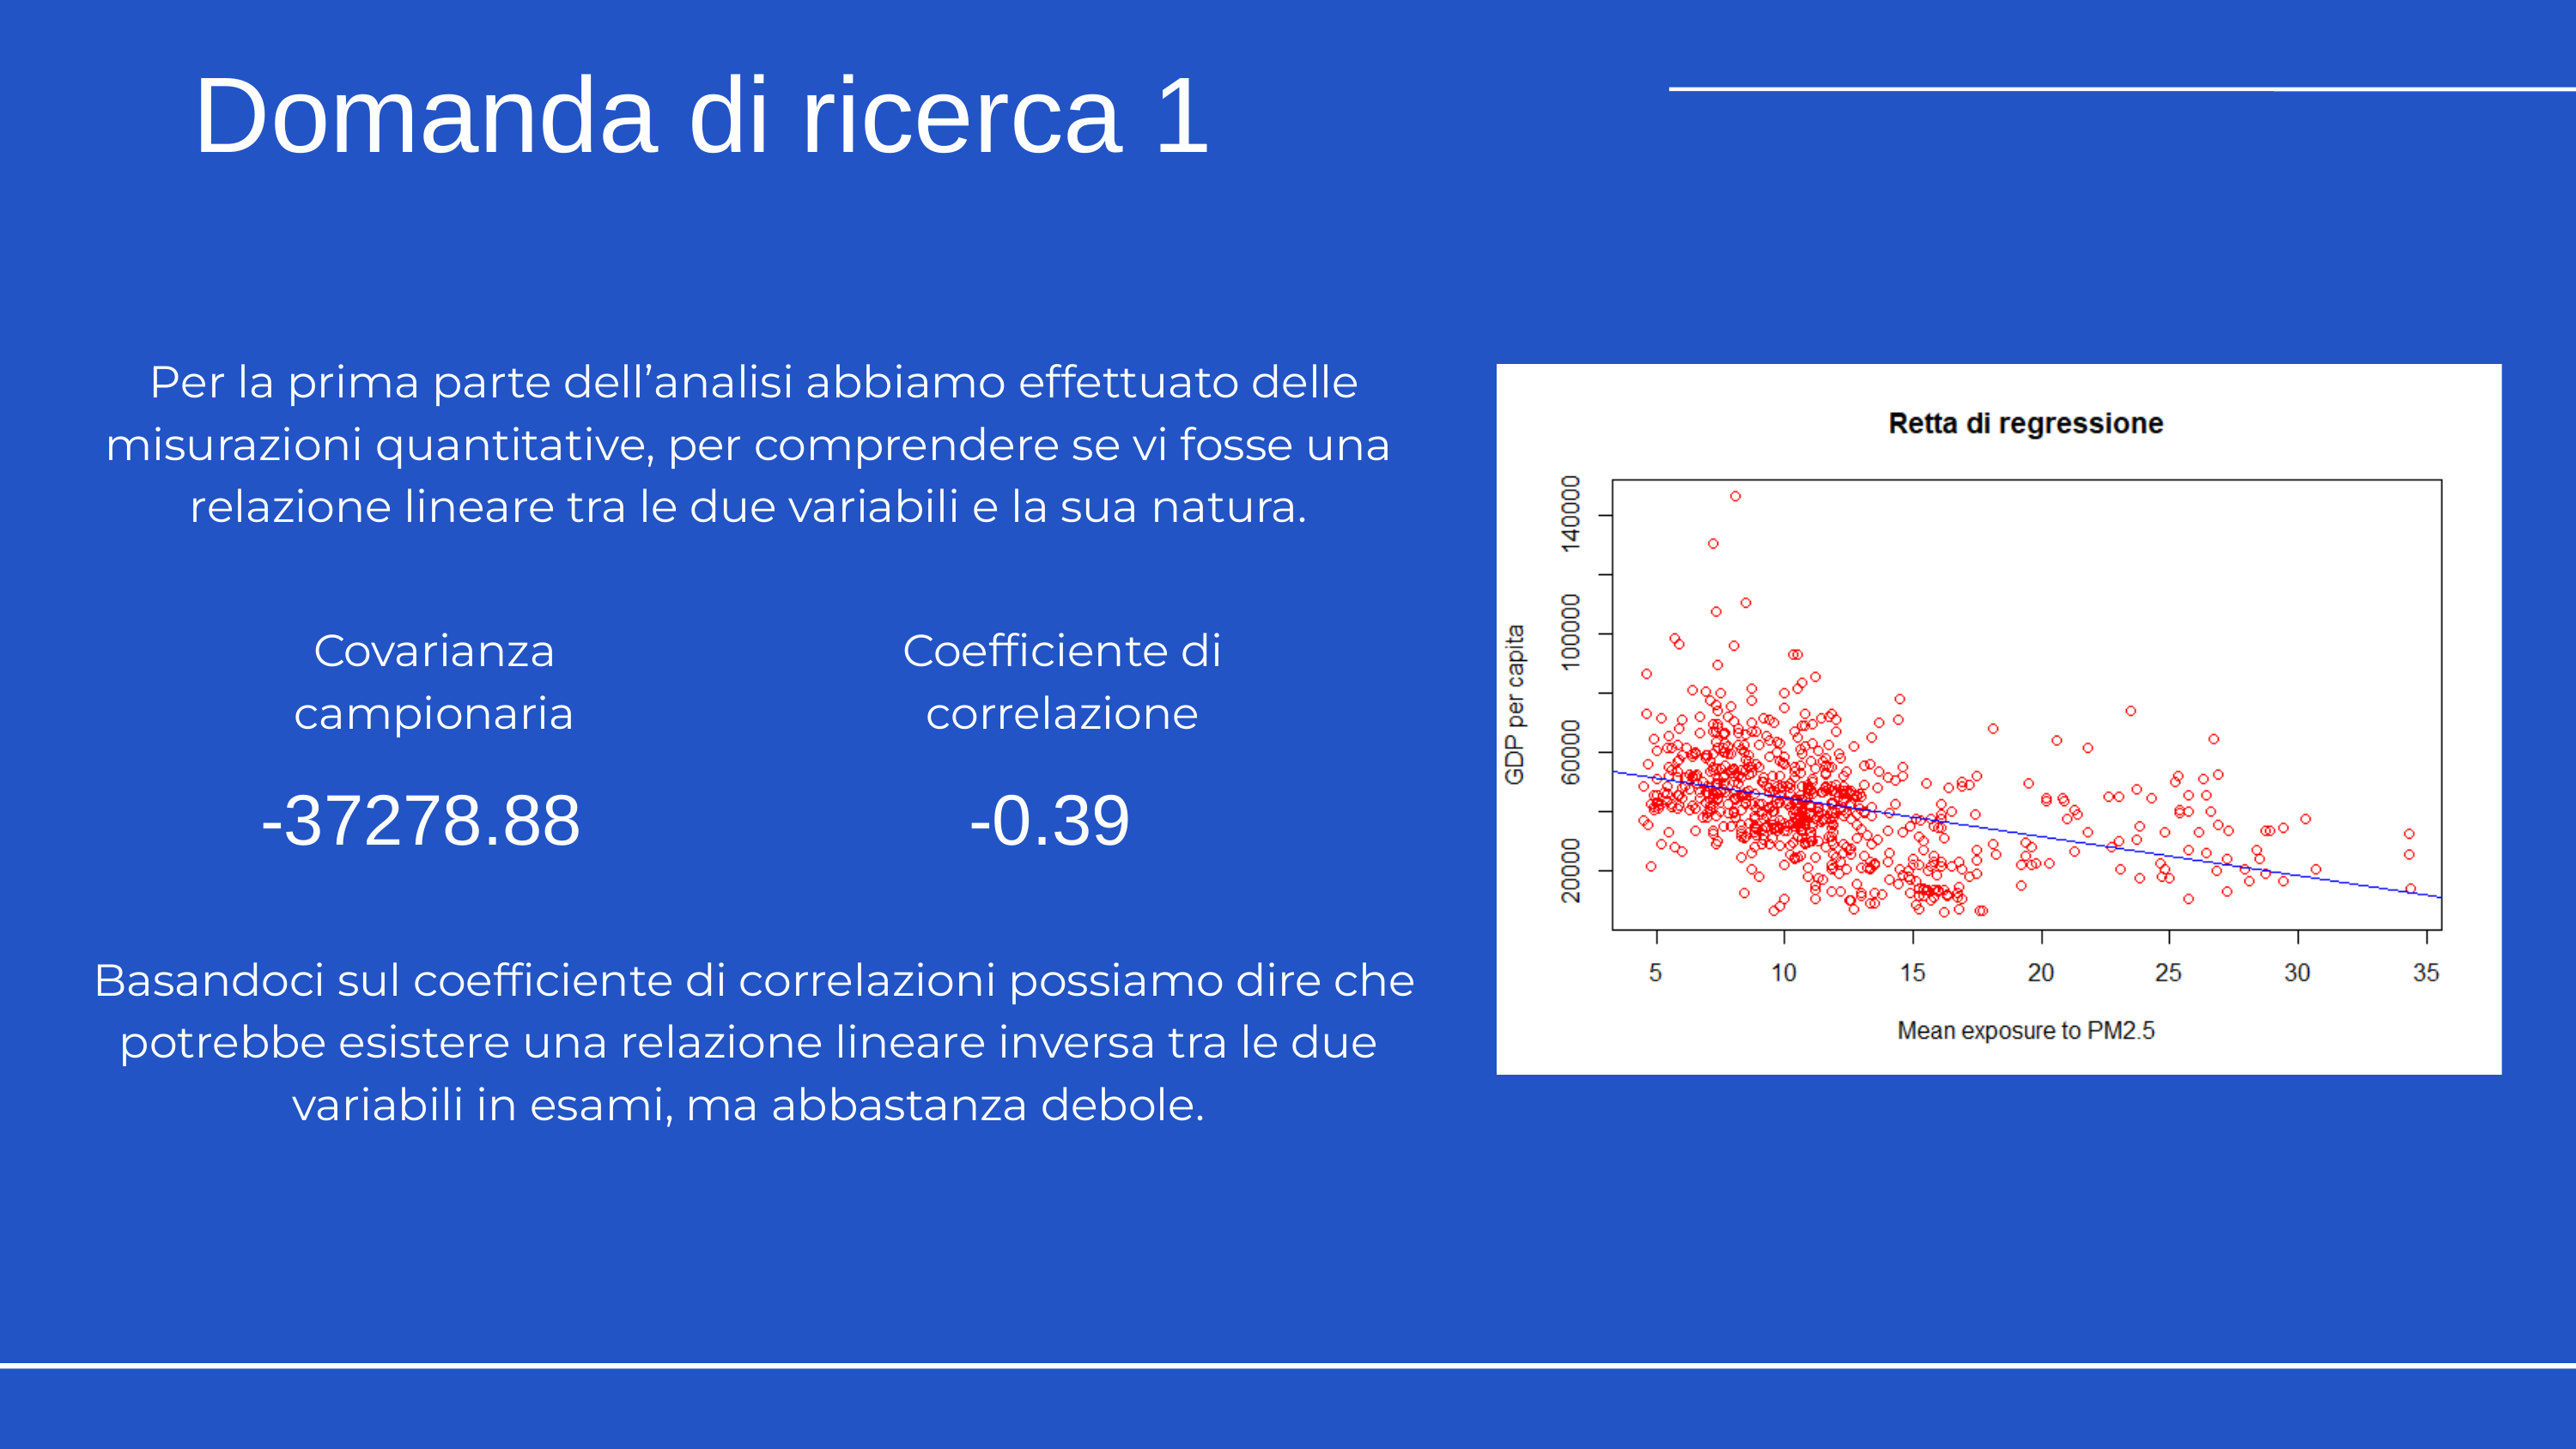

Domanda di ricerca 1

 Per la prima parte dell’analisi abbiamo effettuato delle misurazioni quantitative, per comprendere se vi fosse una relazione lineare tra le due variabili e la sua natura.

Covarianza campionaria
Coefficiente di correlazione
-37278.88
-0.39
 Basandoci sul coefficiente di correlazioni possiamo dire che potrebbe esistere una relazione lineare inversa tra le due variabili in esami, ma abbastanza debole.